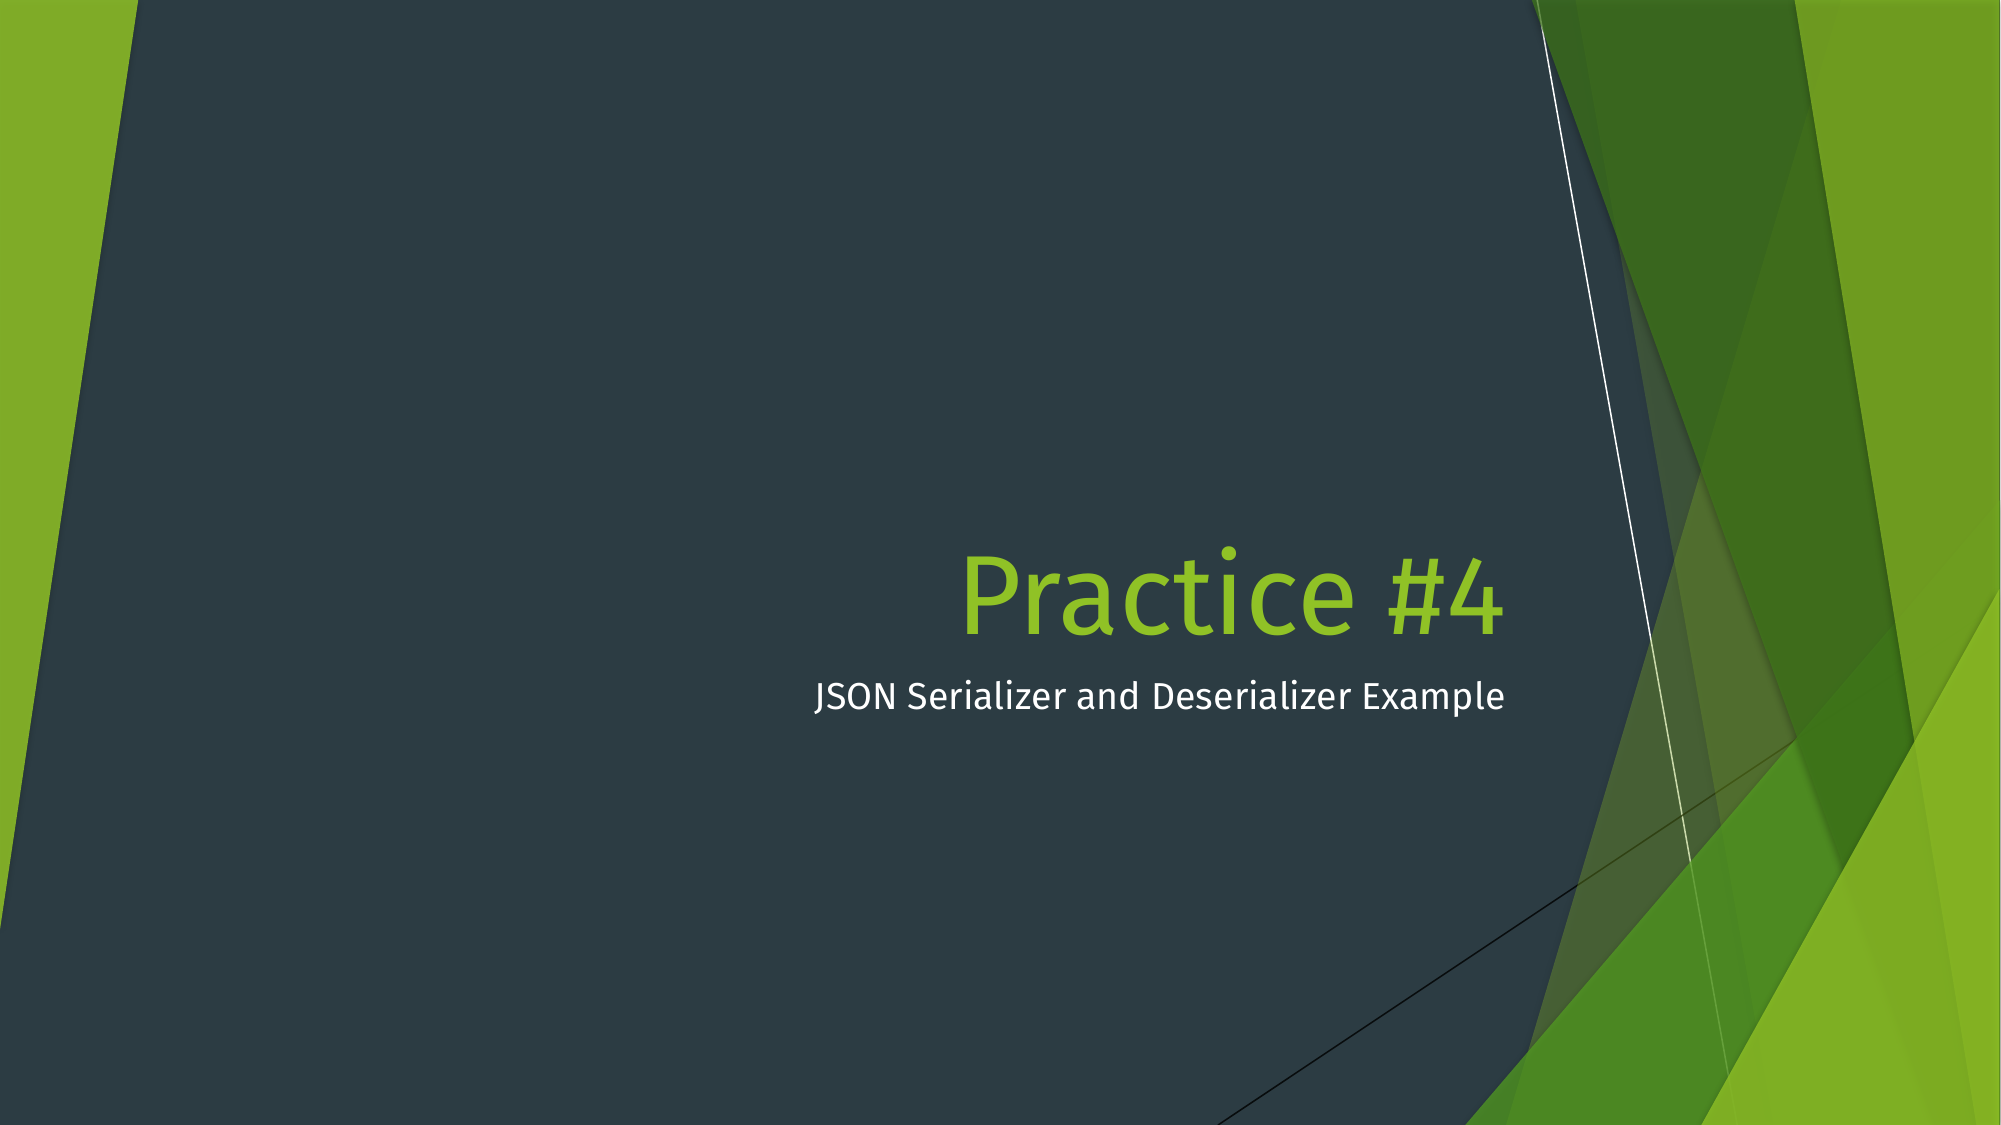

# Practice #4
JSON Serializer and Deserializer Example